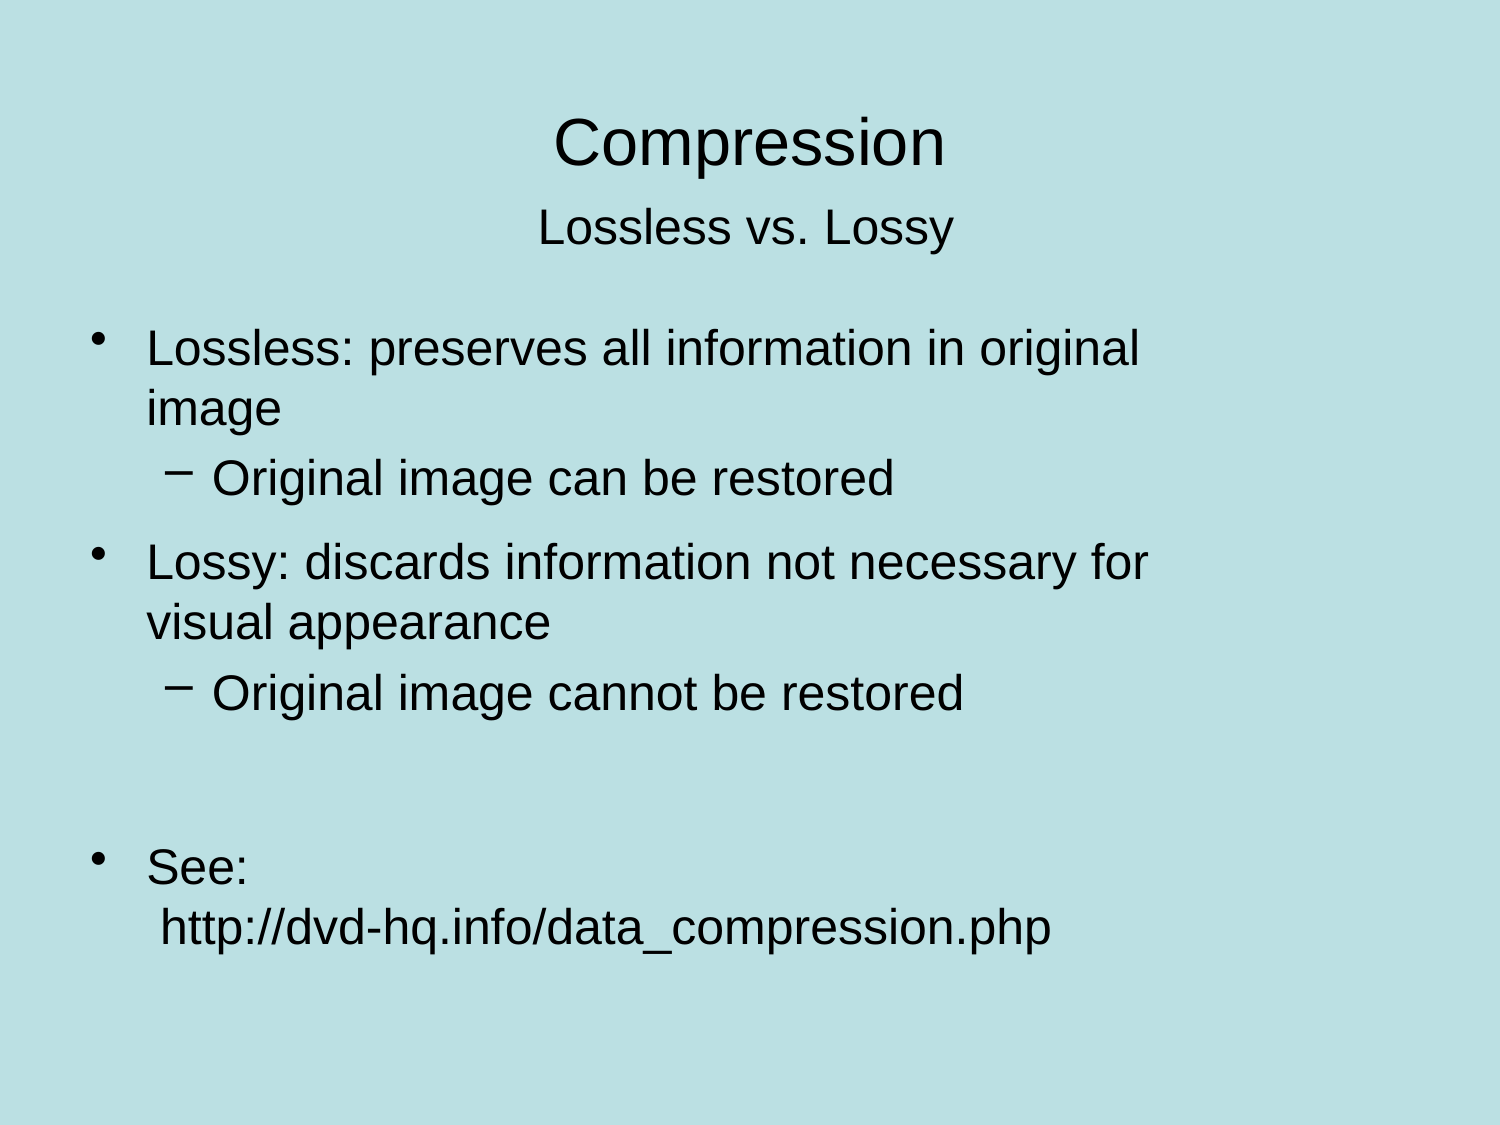

# Compression
Lossless vs. Lossy
Lossless: preserves all information in original image
Original image can be restored
Lossy: discards information not necessary for visual appearance
Original image cannot be restored

See:
 http://dvd-hq.info/data_compression.php